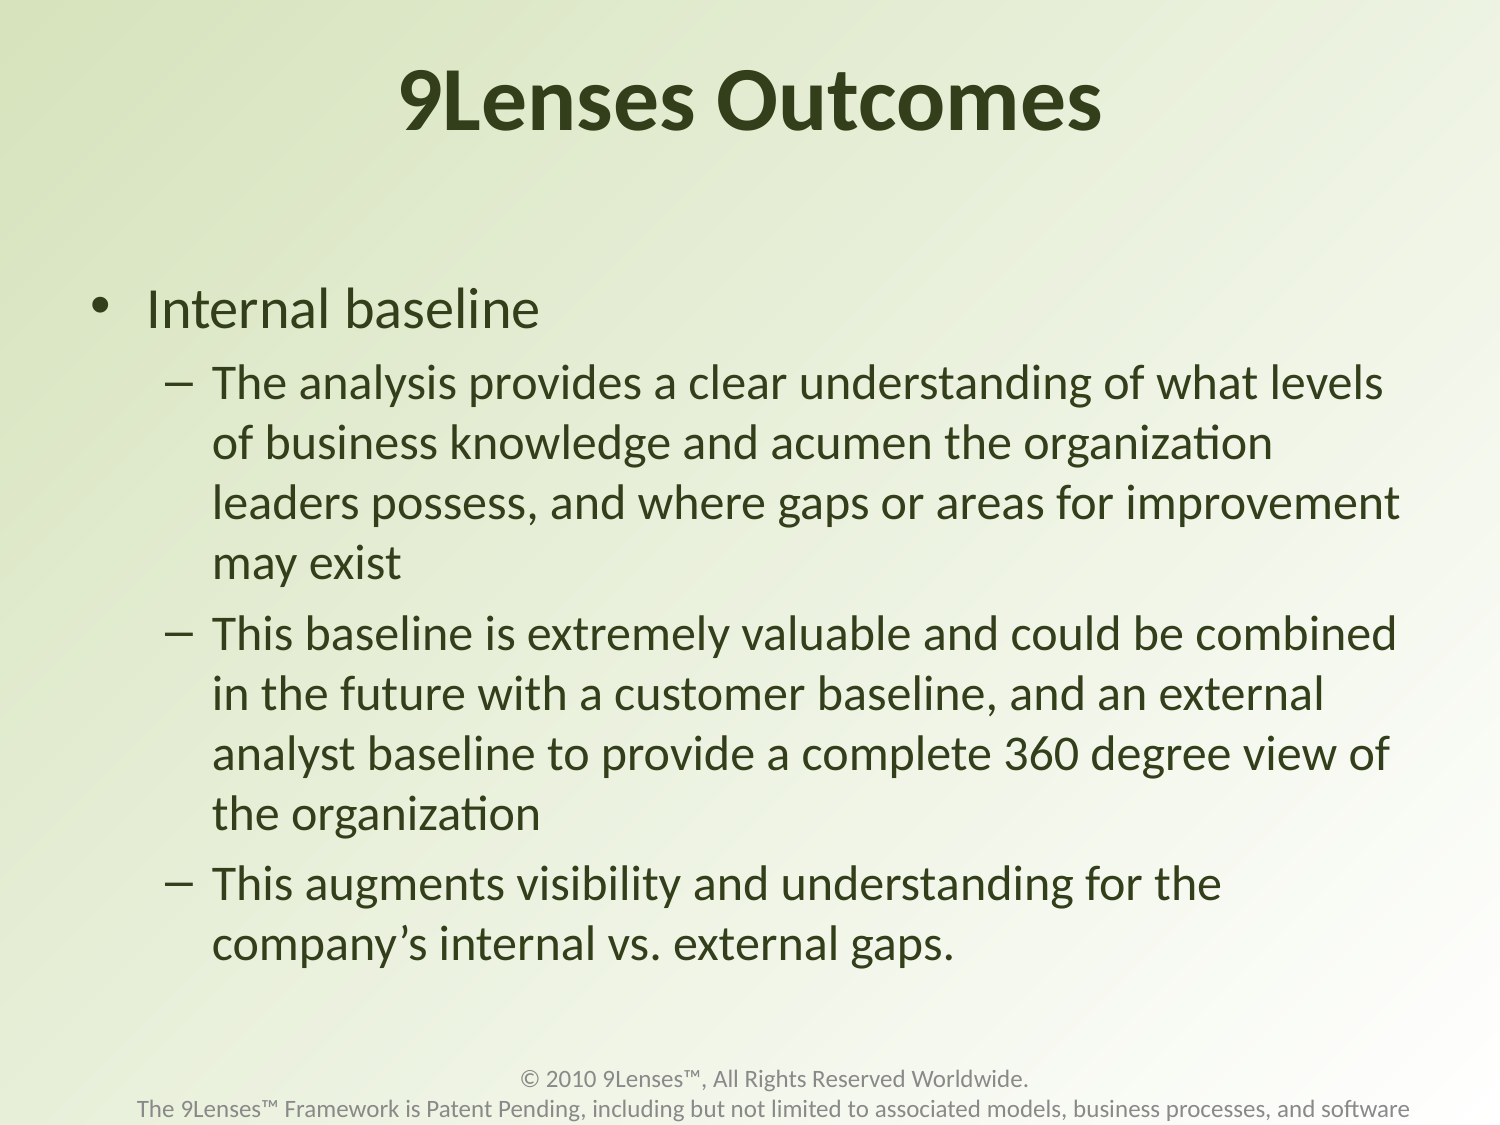

# 9Lenses Outcomes
Internal baseline
The analysis provides a clear understanding of what levels of business knowledge and acumen the organization leaders possess, and where gaps or areas for improvement may exist
This baseline is extremely valuable and could be combined in the future with a customer baseline, and an external analyst baseline to provide a complete 360 degree view of the organization
This augments visibility and understanding for the company’s internal vs. external gaps.